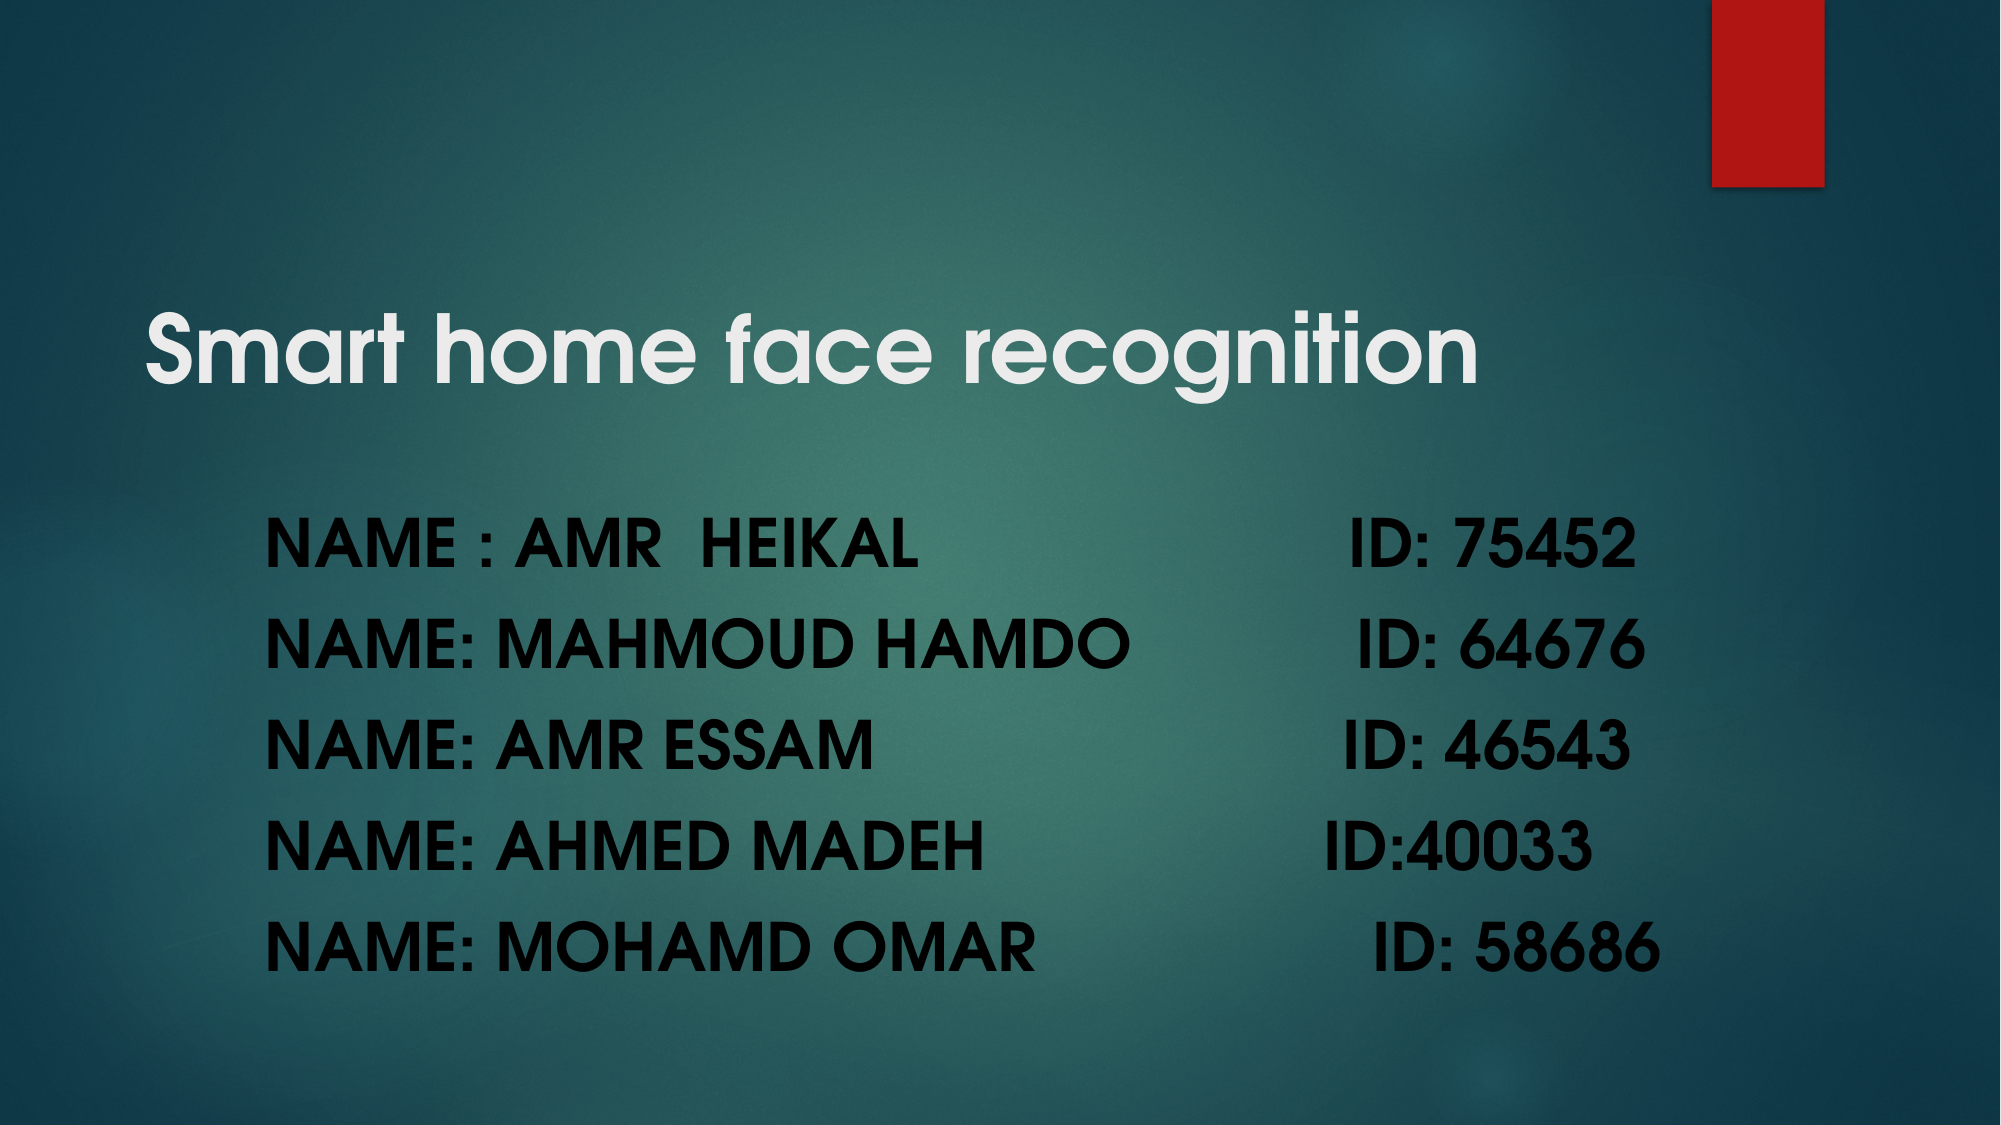

# Smart home face recognition
Name : Amr  Heikal                       ID: 75452
Name: Mahmoud Hamdo            ID: 64676
Name: Amr Essam                         ID: 46543
Name: Ahmed Madeh                  ID:40033
Name: mohamd omar                  ID: 58686